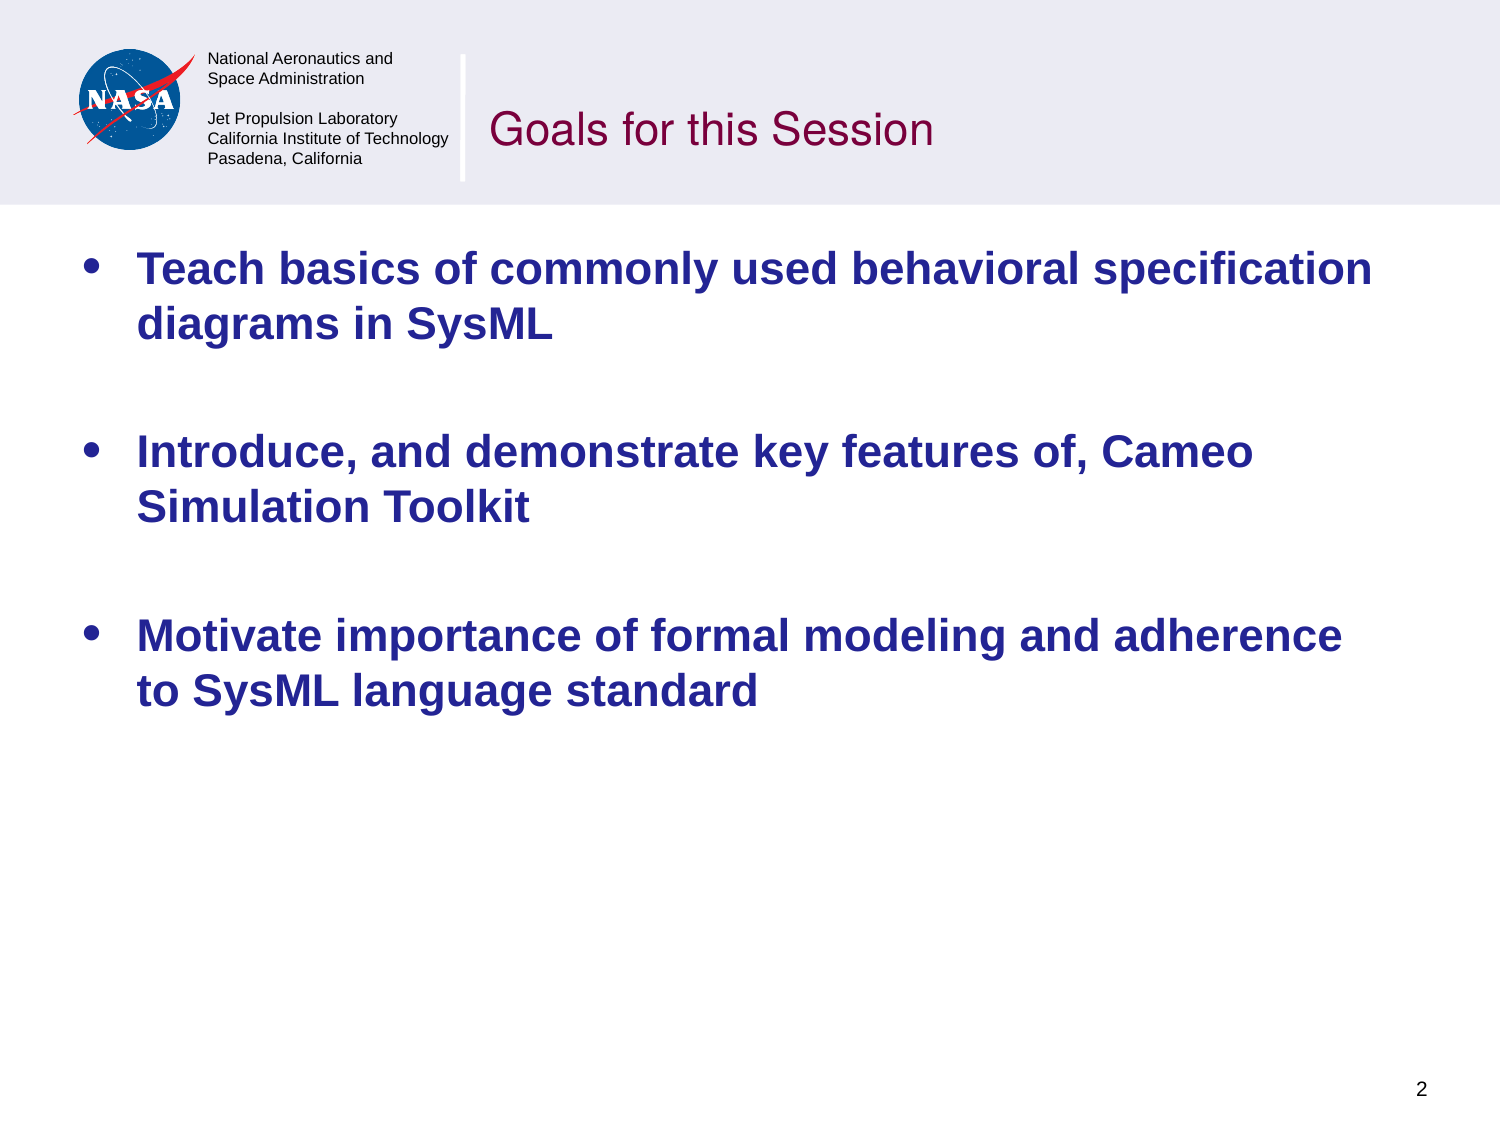

# Goals for this Session
Teach basics of commonly used behavioral specification diagrams in SysML

Introduce, and demonstrate key features of, Cameo Simulation Toolkit

Motivate importance of formal modeling and adherence to SysML language standard